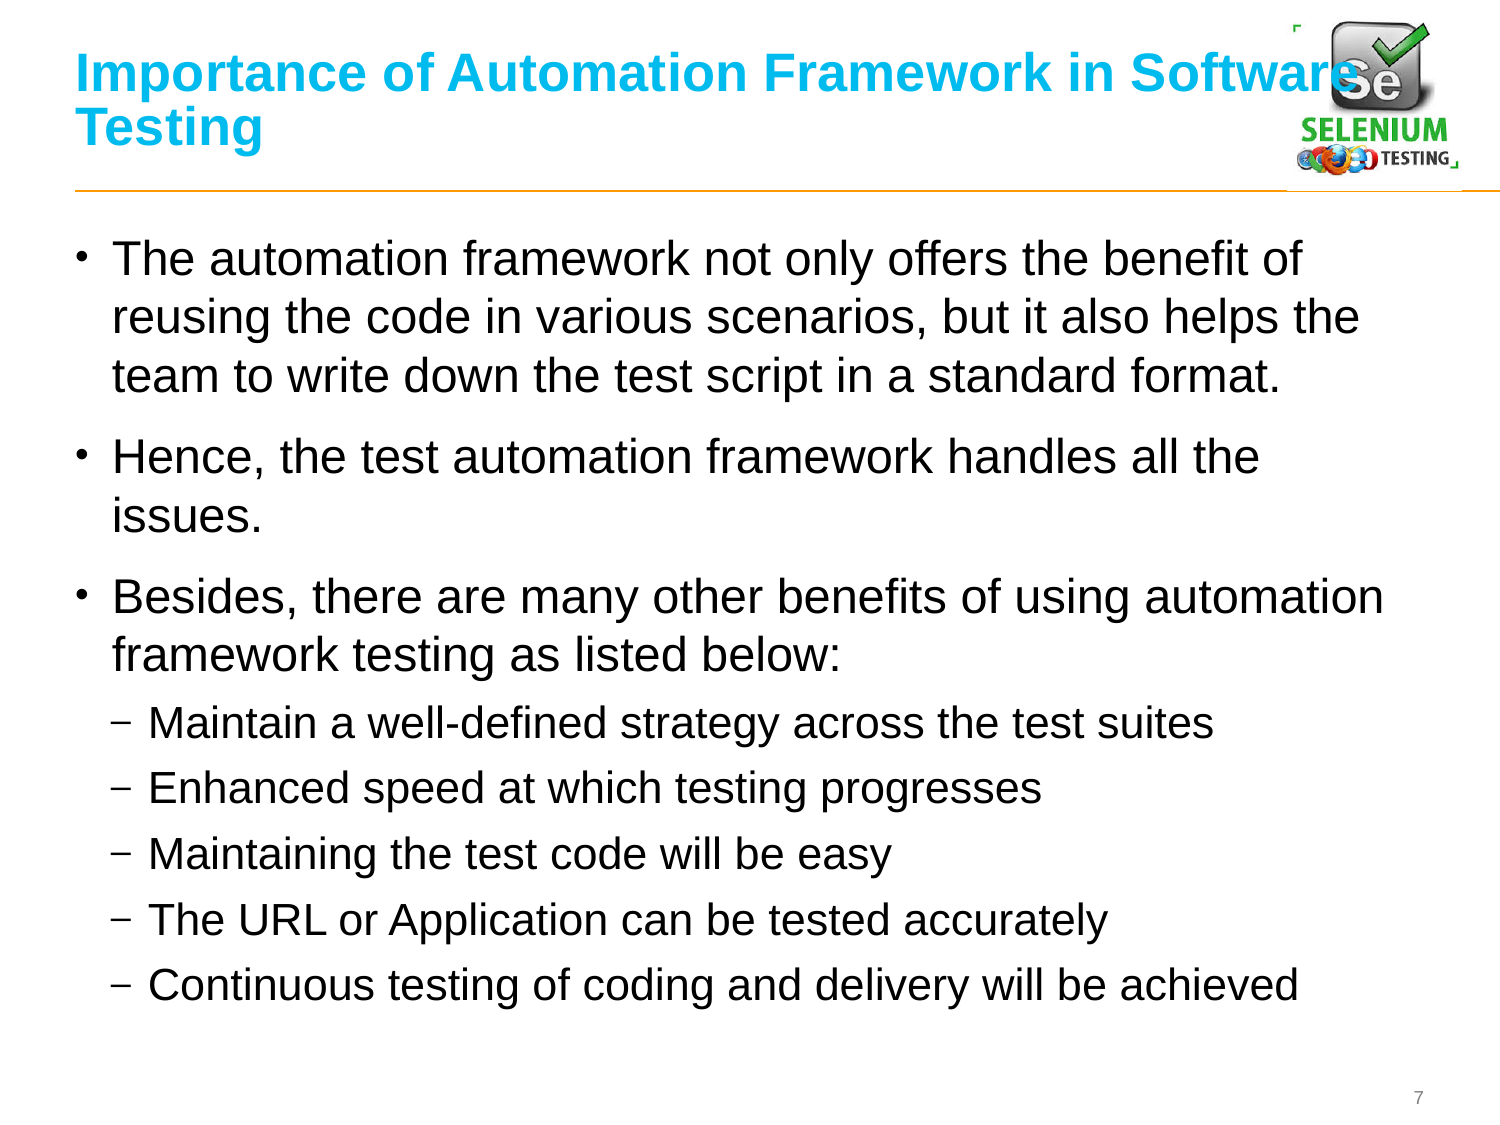

# Importance of Automation Framework in Software Testing
The automation framework not only offers the benefit of reusing the code in various scenarios, but it also helps the team to write down the test script in a standard format.
Hence, the test automation framework handles all the issues.
Besides, there are many other benefits of using automation framework testing as listed below:
Maintain a well-defined strategy across the test suites
Enhanced speed at which testing progresses
Maintaining the test code will be easy
The URL or Application can be tested accurately
Continuous testing of coding and delivery will be achieved